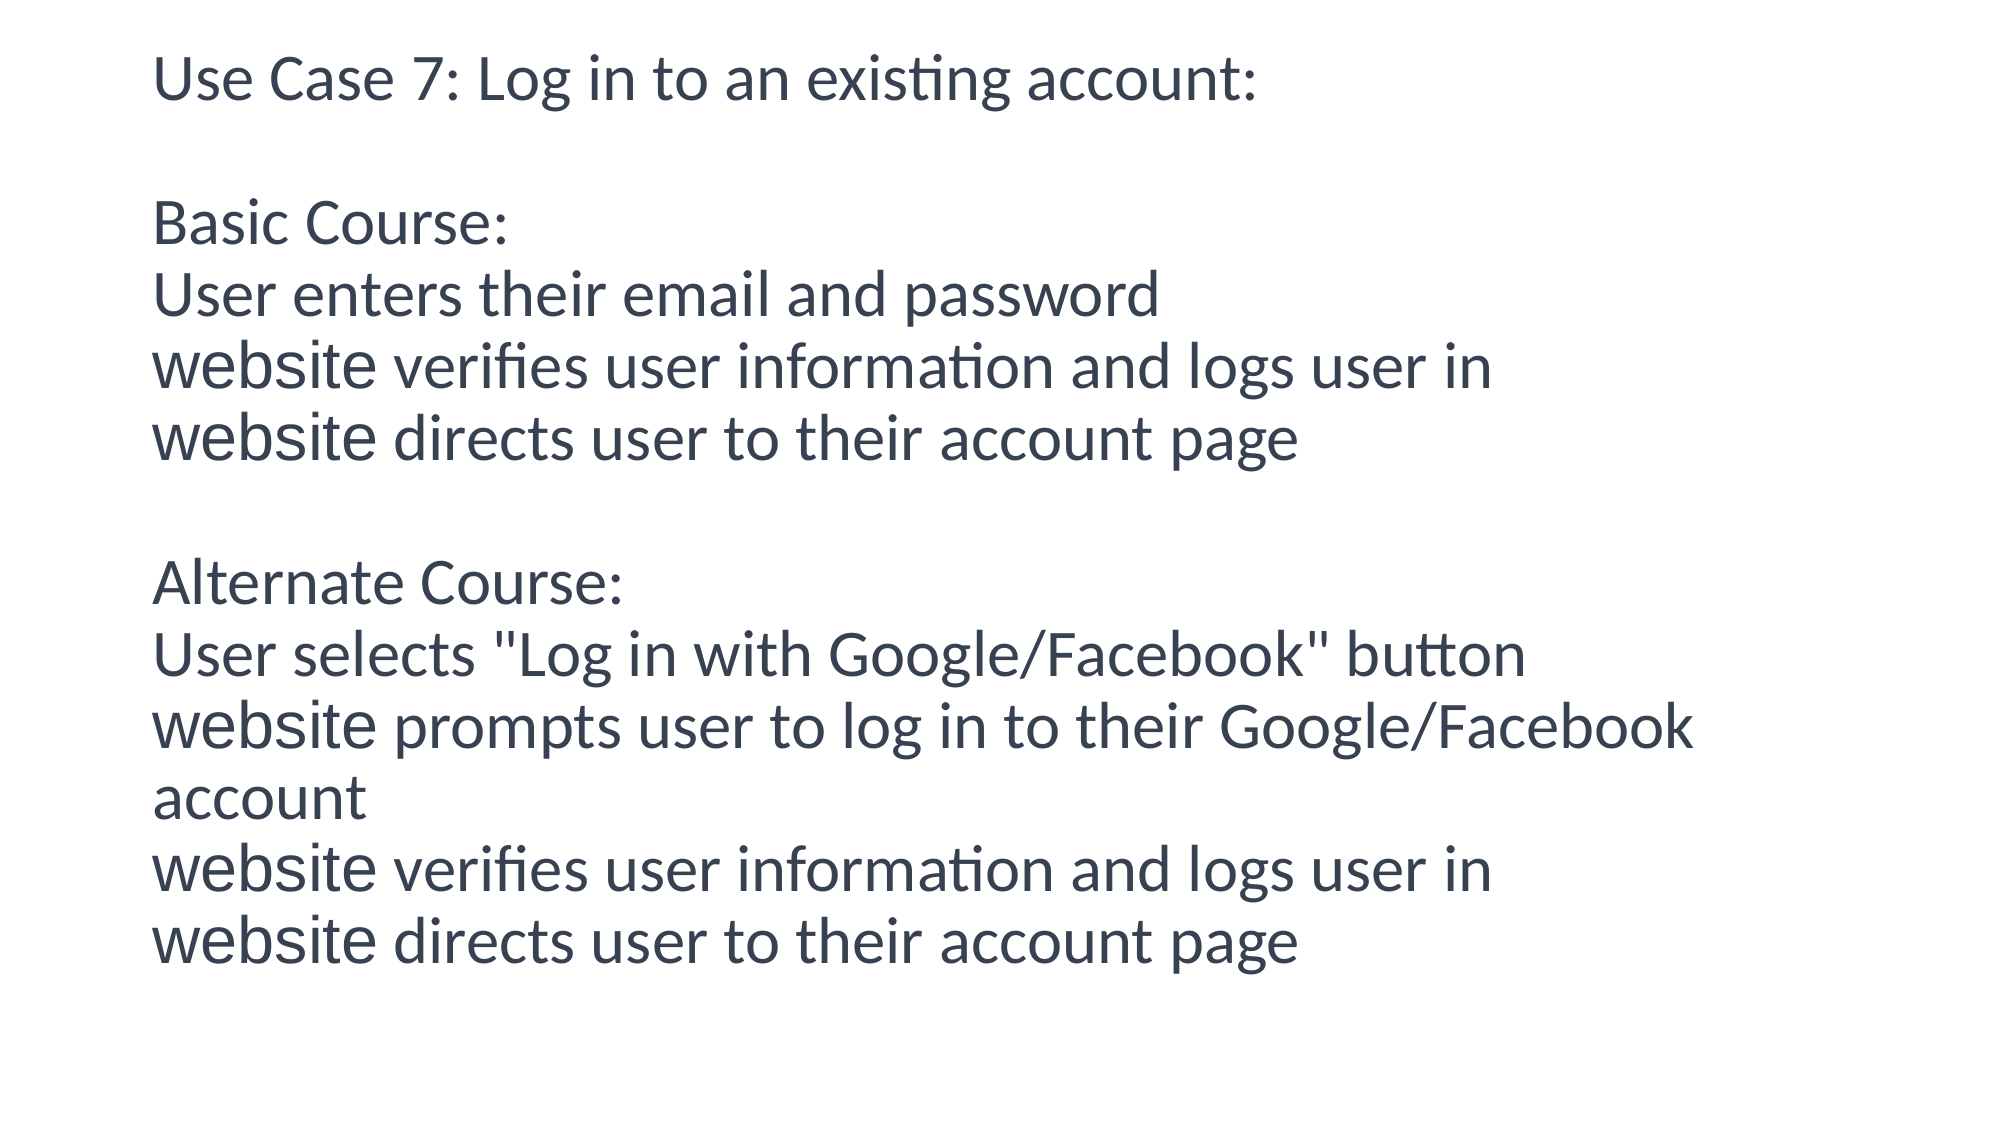

# Use Case 7: Log in to an existing account: Basic Course: User enters their email and password website verifies user information and logs user in website directs user to their account page Alternate Course: User selects "Log in with Google/Facebook" button website prompts user to log in to their Google/Facebook account website verifies user information and logs user in website directs user to their account page